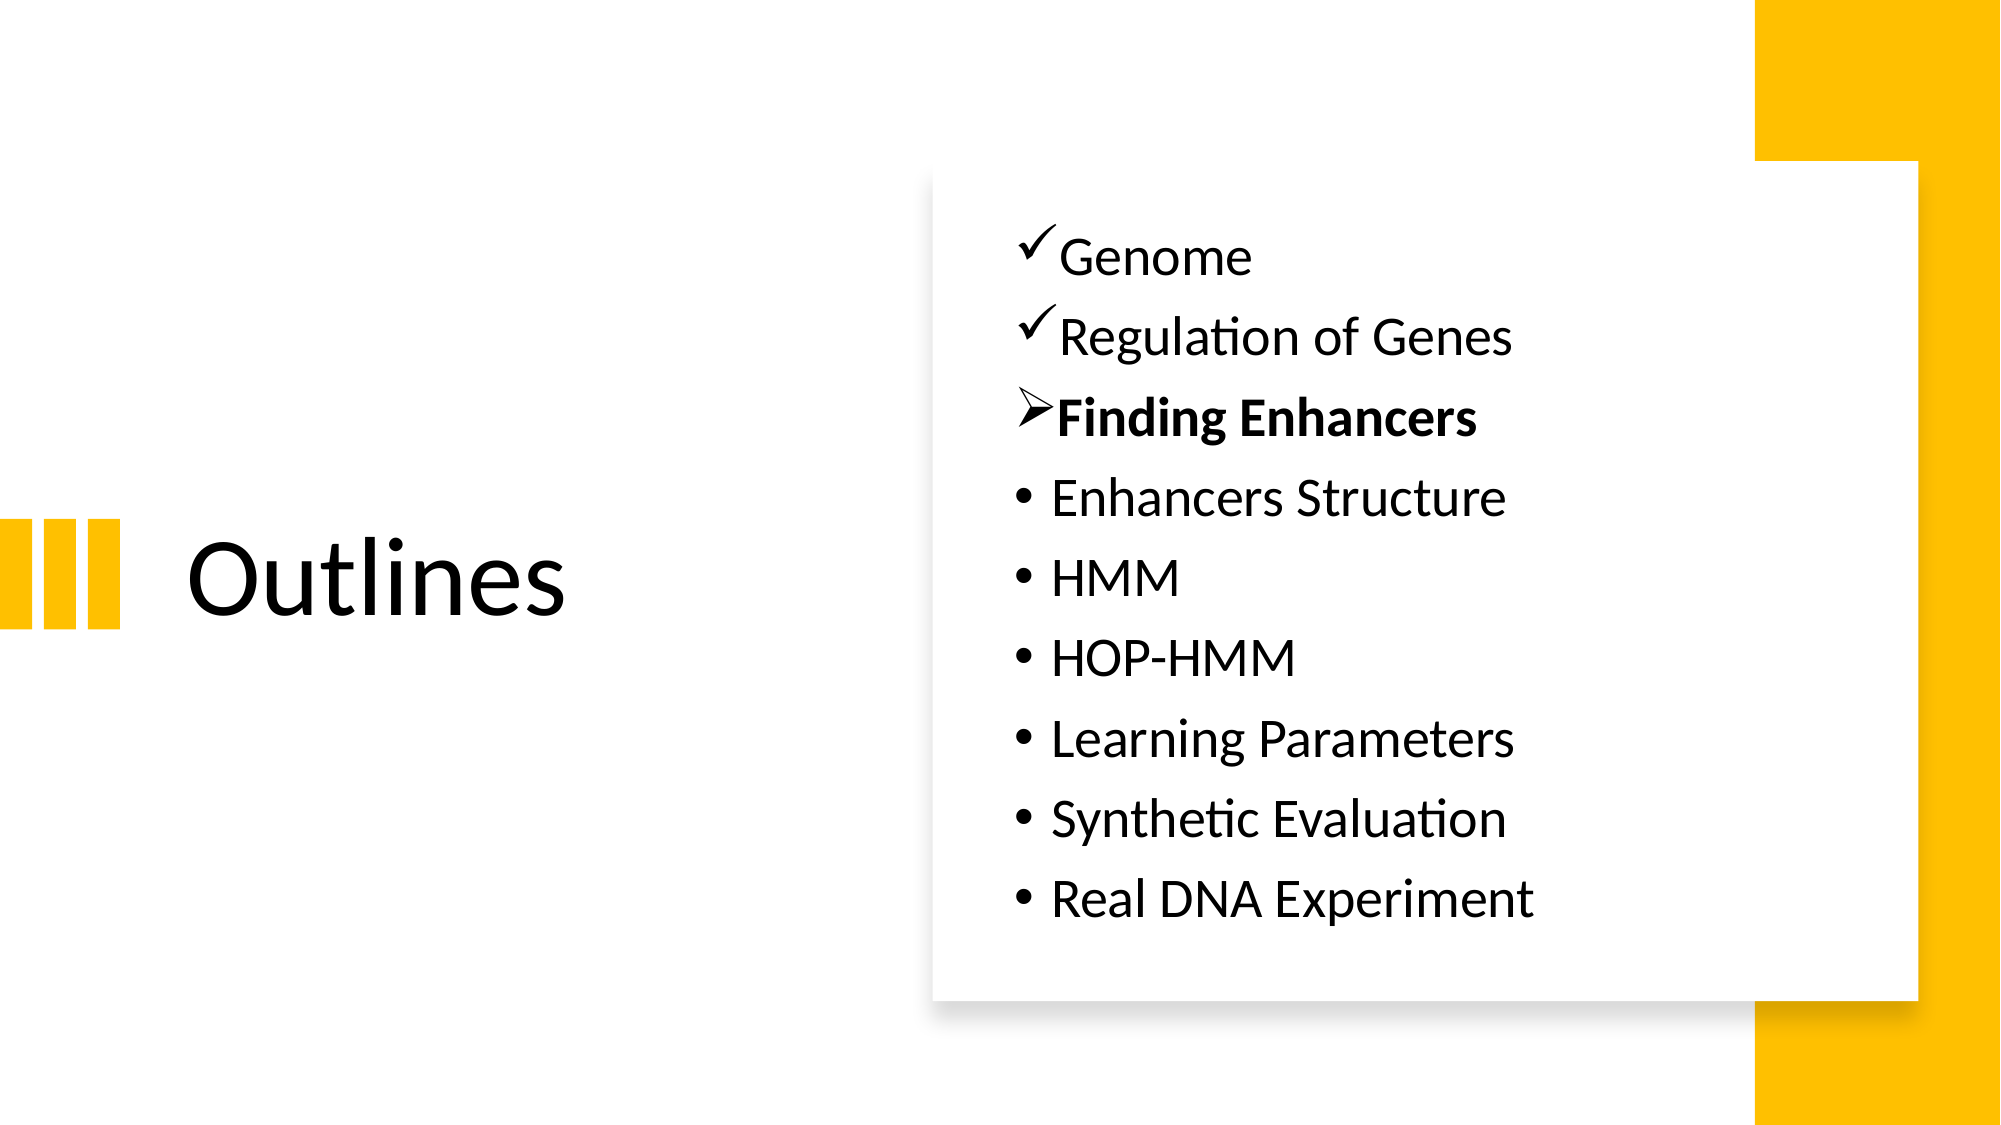

# Outlines
Genome
Regulation of Genes
Finding Enhancers
Enhancers Structure
HMM
HOP-HMM
Learning Parameters
Synthetic Evaluation
Real DNA Experiment